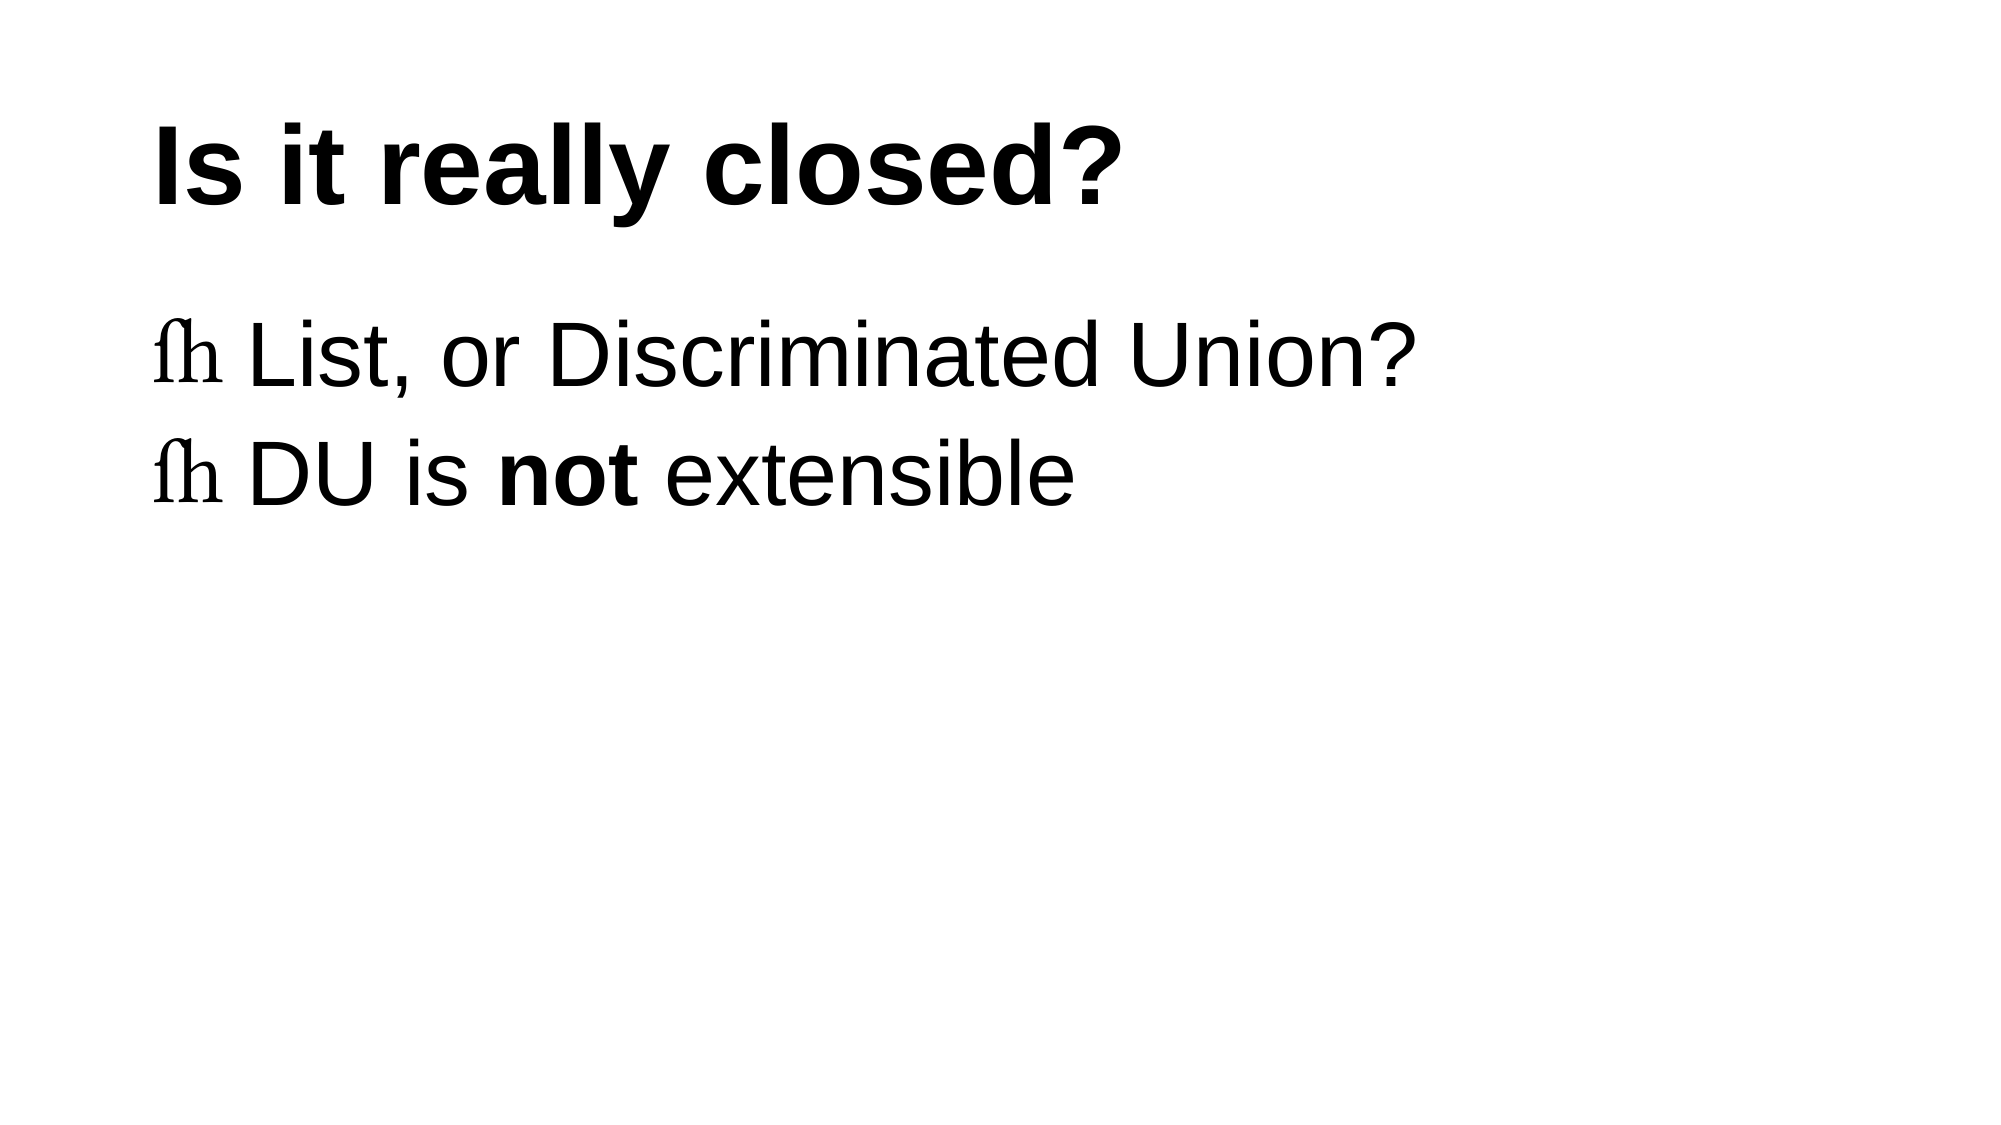

# Is it really closed?
List, or Discriminated Union?
DU is not extensible